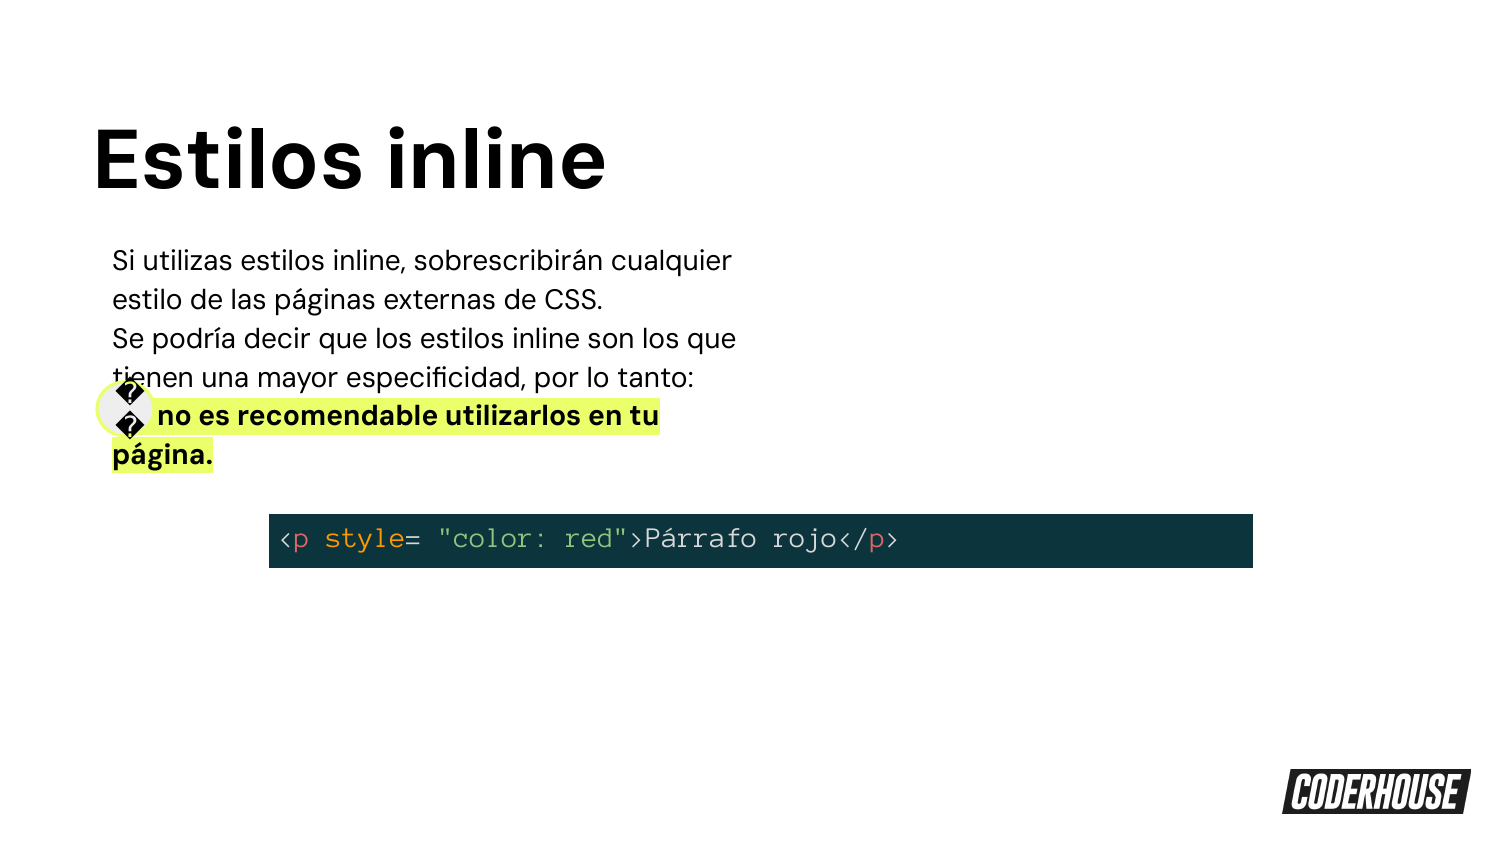

Estilos inline
Si utilizas estilos inline, sobrescribirán cualquier estilo de las páginas externas de CSS.
Se podría decir que los estilos inline son los que tienen una mayor especificidad, por lo tanto:
      no es recomendable utilizarlos en tu página.
🚨
| <p style= "color: red">Párrafo rojo</p> |
| --- |
|  |